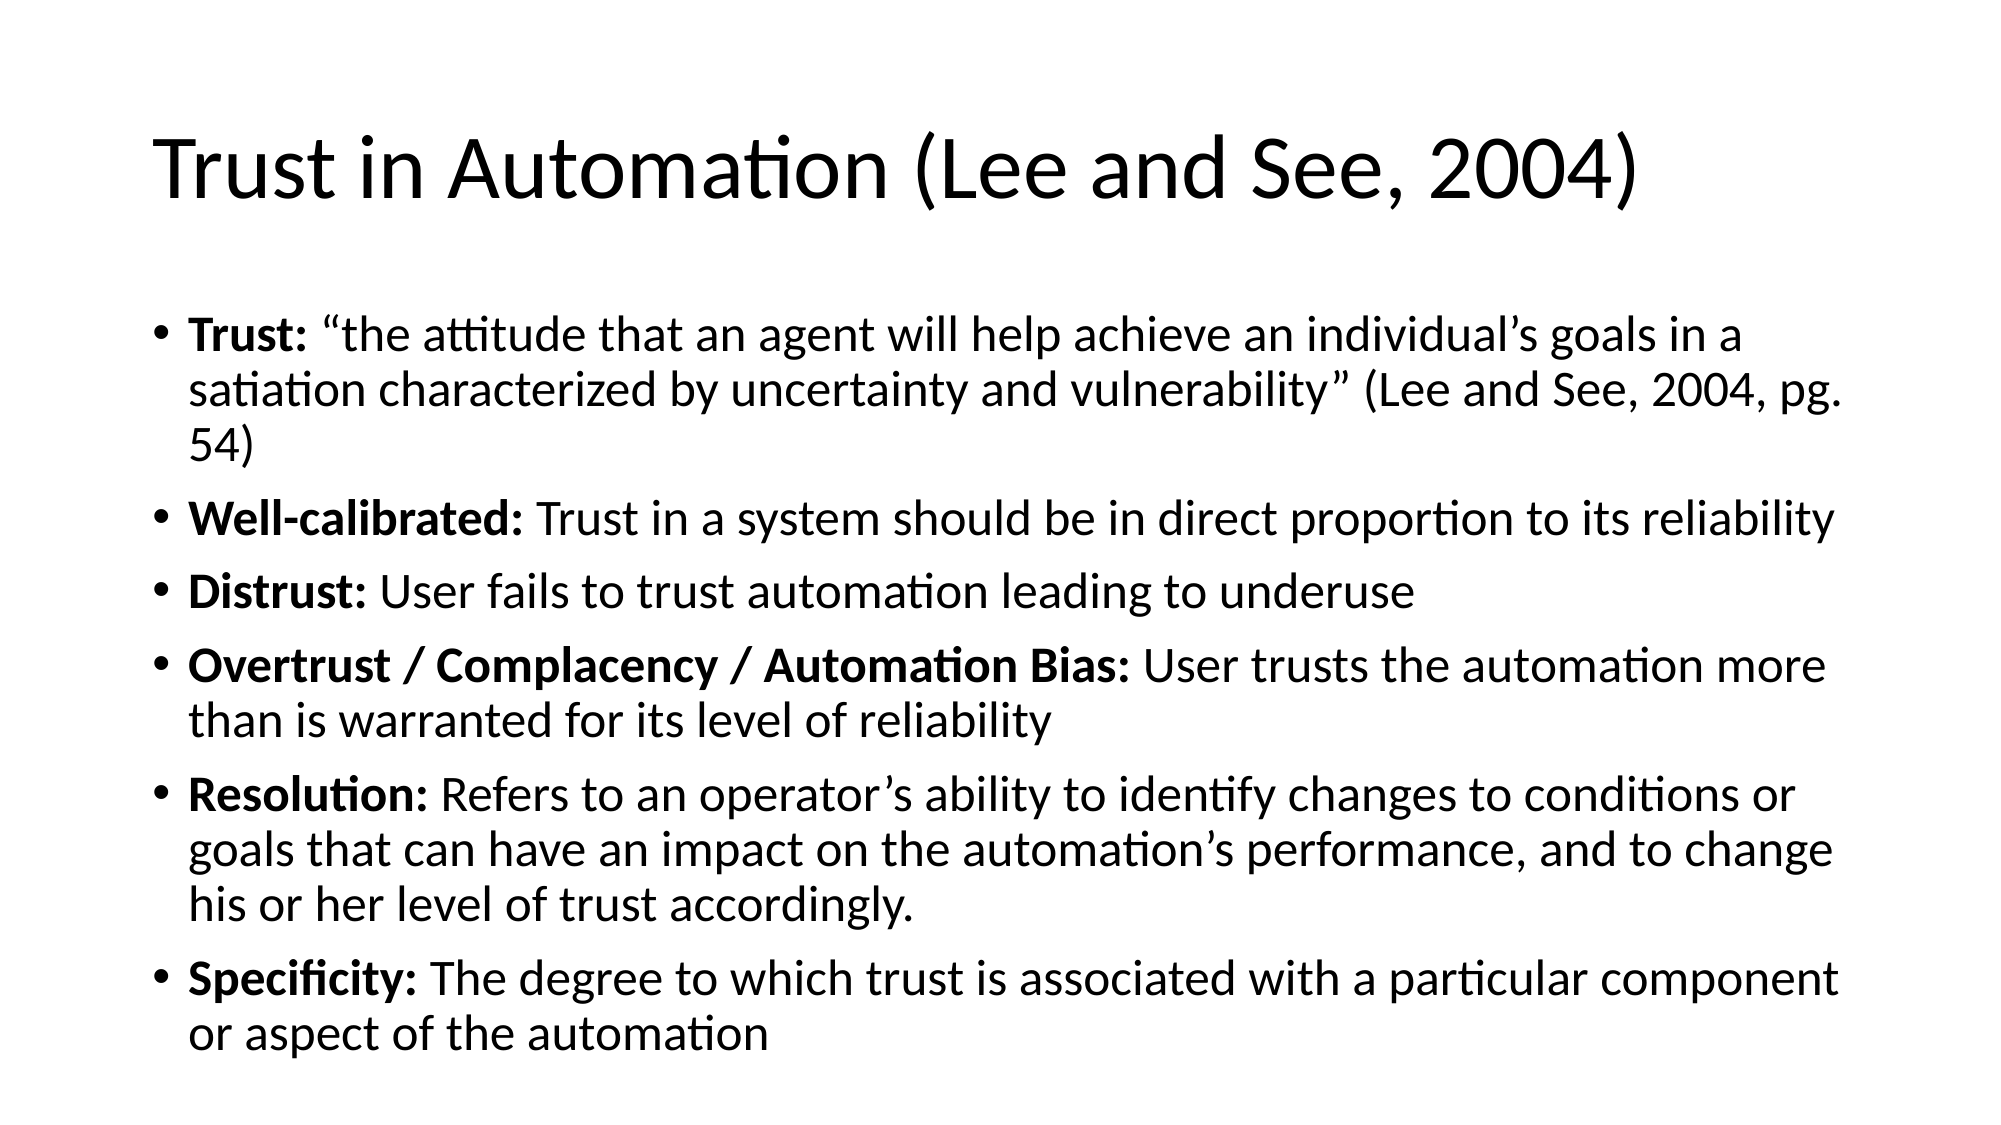

# Trust in Automation (Lee and See, 2004)
Trust: “the attitude that an agent will help achieve an individual’s goals in a satiation characterized by uncertainty and vulnerability” (Lee and See, 2004, pg. 54)
Well-calibrated: Trust in a system should be in direct proportion to its reliability
Distrust: User fails to trust automation leading to underuse
Overtrust / Complacency / Automation Bias: User trusts the automation more than is warranted for its level of reliability
Resolution: Refers to an operator’s ability to identify changes to conditions or goals that can have an impact on the automation’s performance, and to change his or her level of trust accordingly.
Specificity: The degree to which trust is associated with a particular component or aspect of the automation